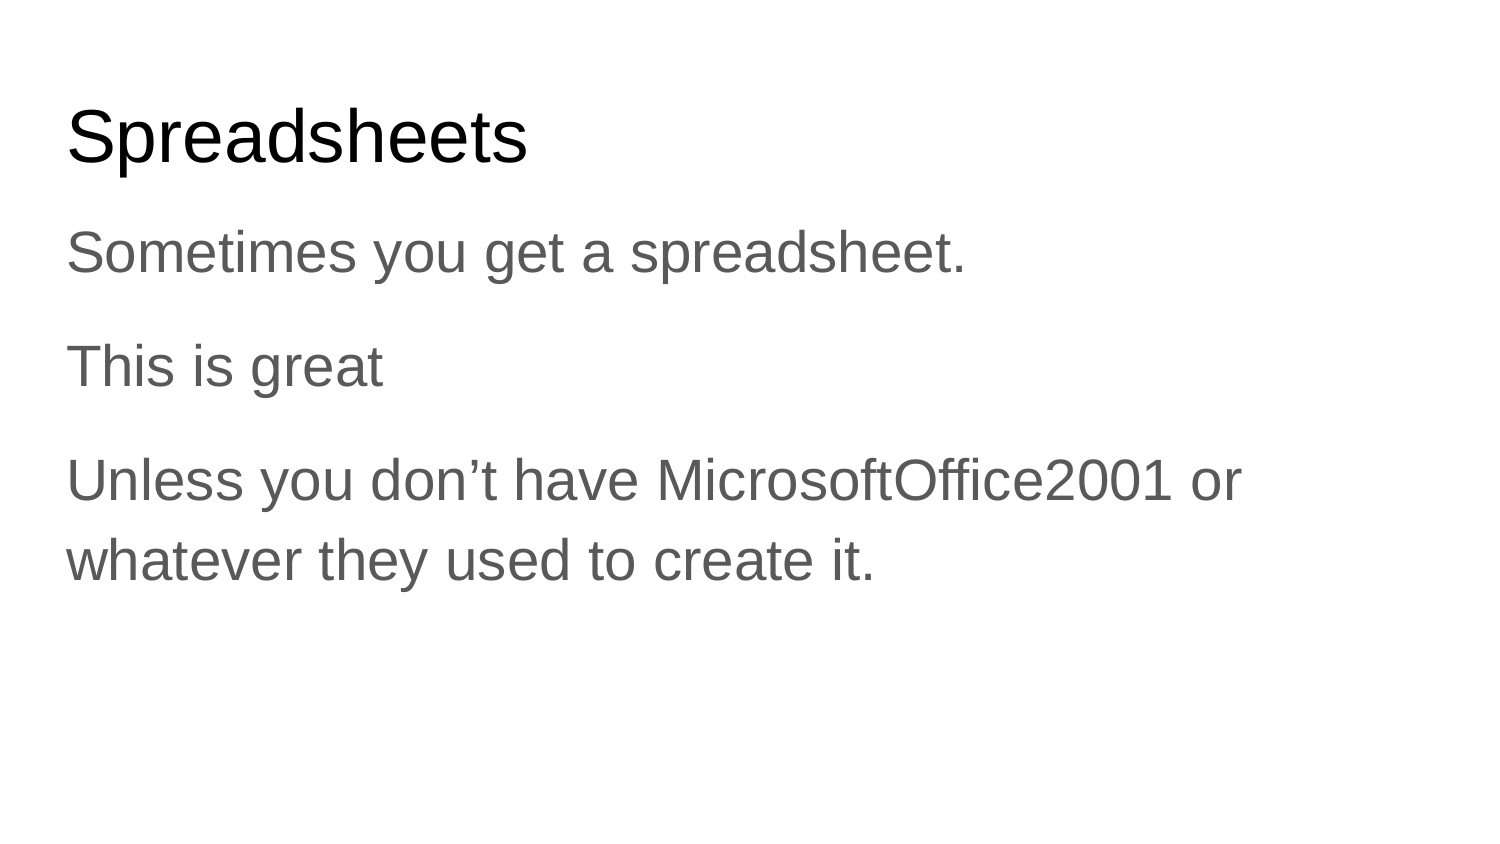

# Spreadsheets

Sometimes you get a spreadsheet.
This is great
Unless you don’t have MicrosoftOffice2001 or whatever they used to create it.